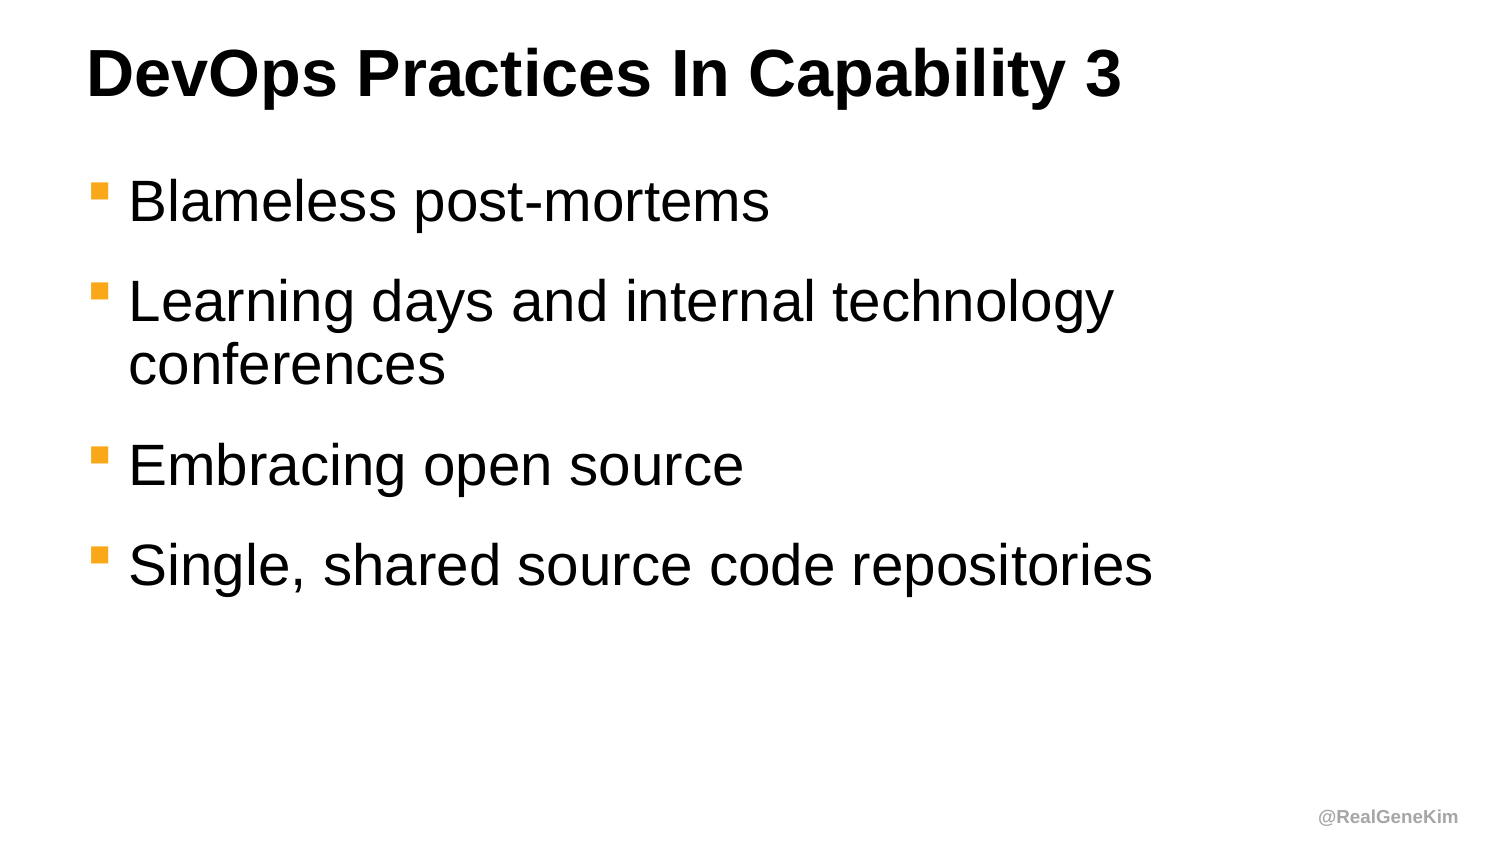

# DevOps Practices In Capability 3
Blameless post-mortems
Learning days and internal technology conferences
Embracing open source
Single, shared source code repositories